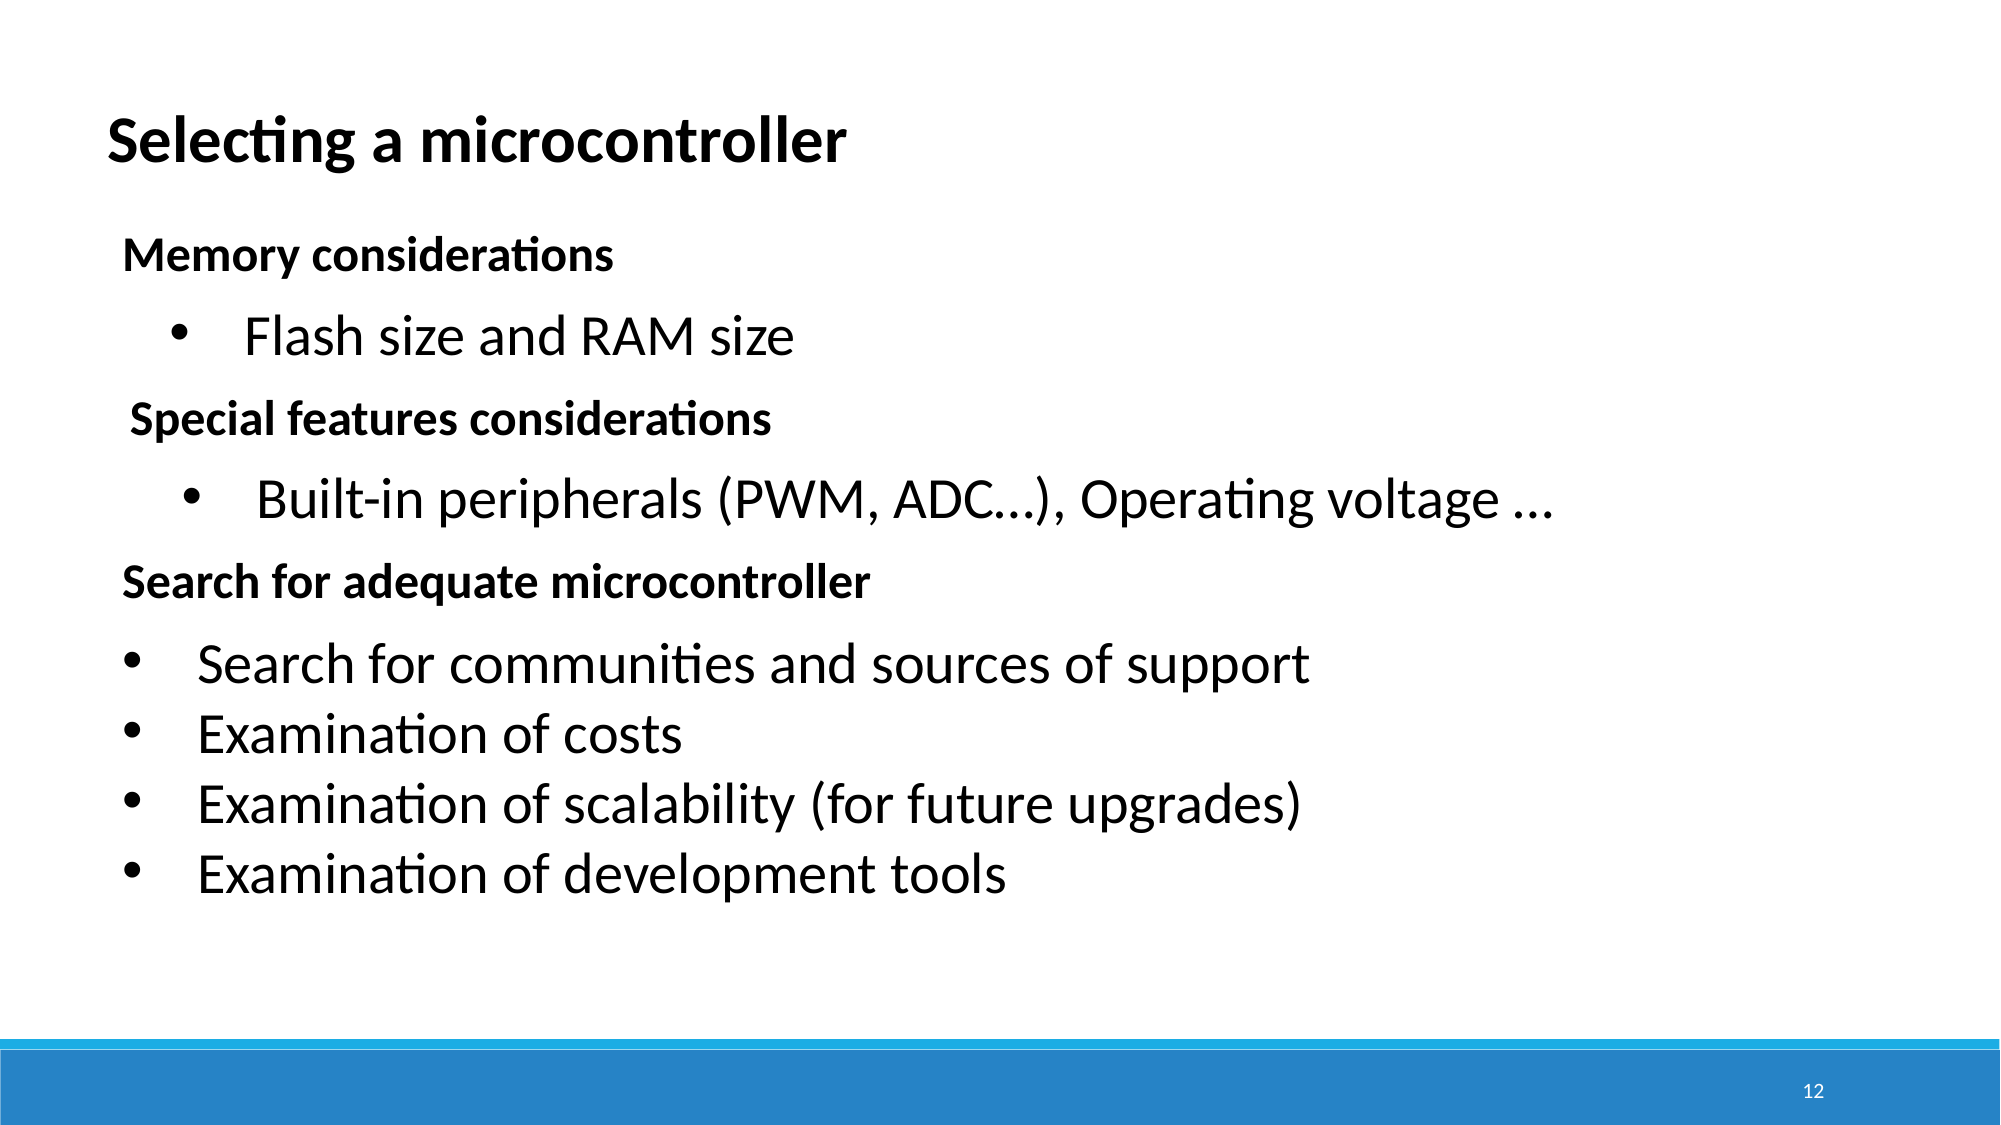

Selecting a microcontroller
Memory considerations
Flash size and RAM size
Special features considerations
Built-in peripherals (PWM, ADC…), Operating voltage …
Search for adequate microcontroller
Search for communities and sources of support
Examination of costs
Examination of scalability (for future upgrades)
Examination of development tools
12